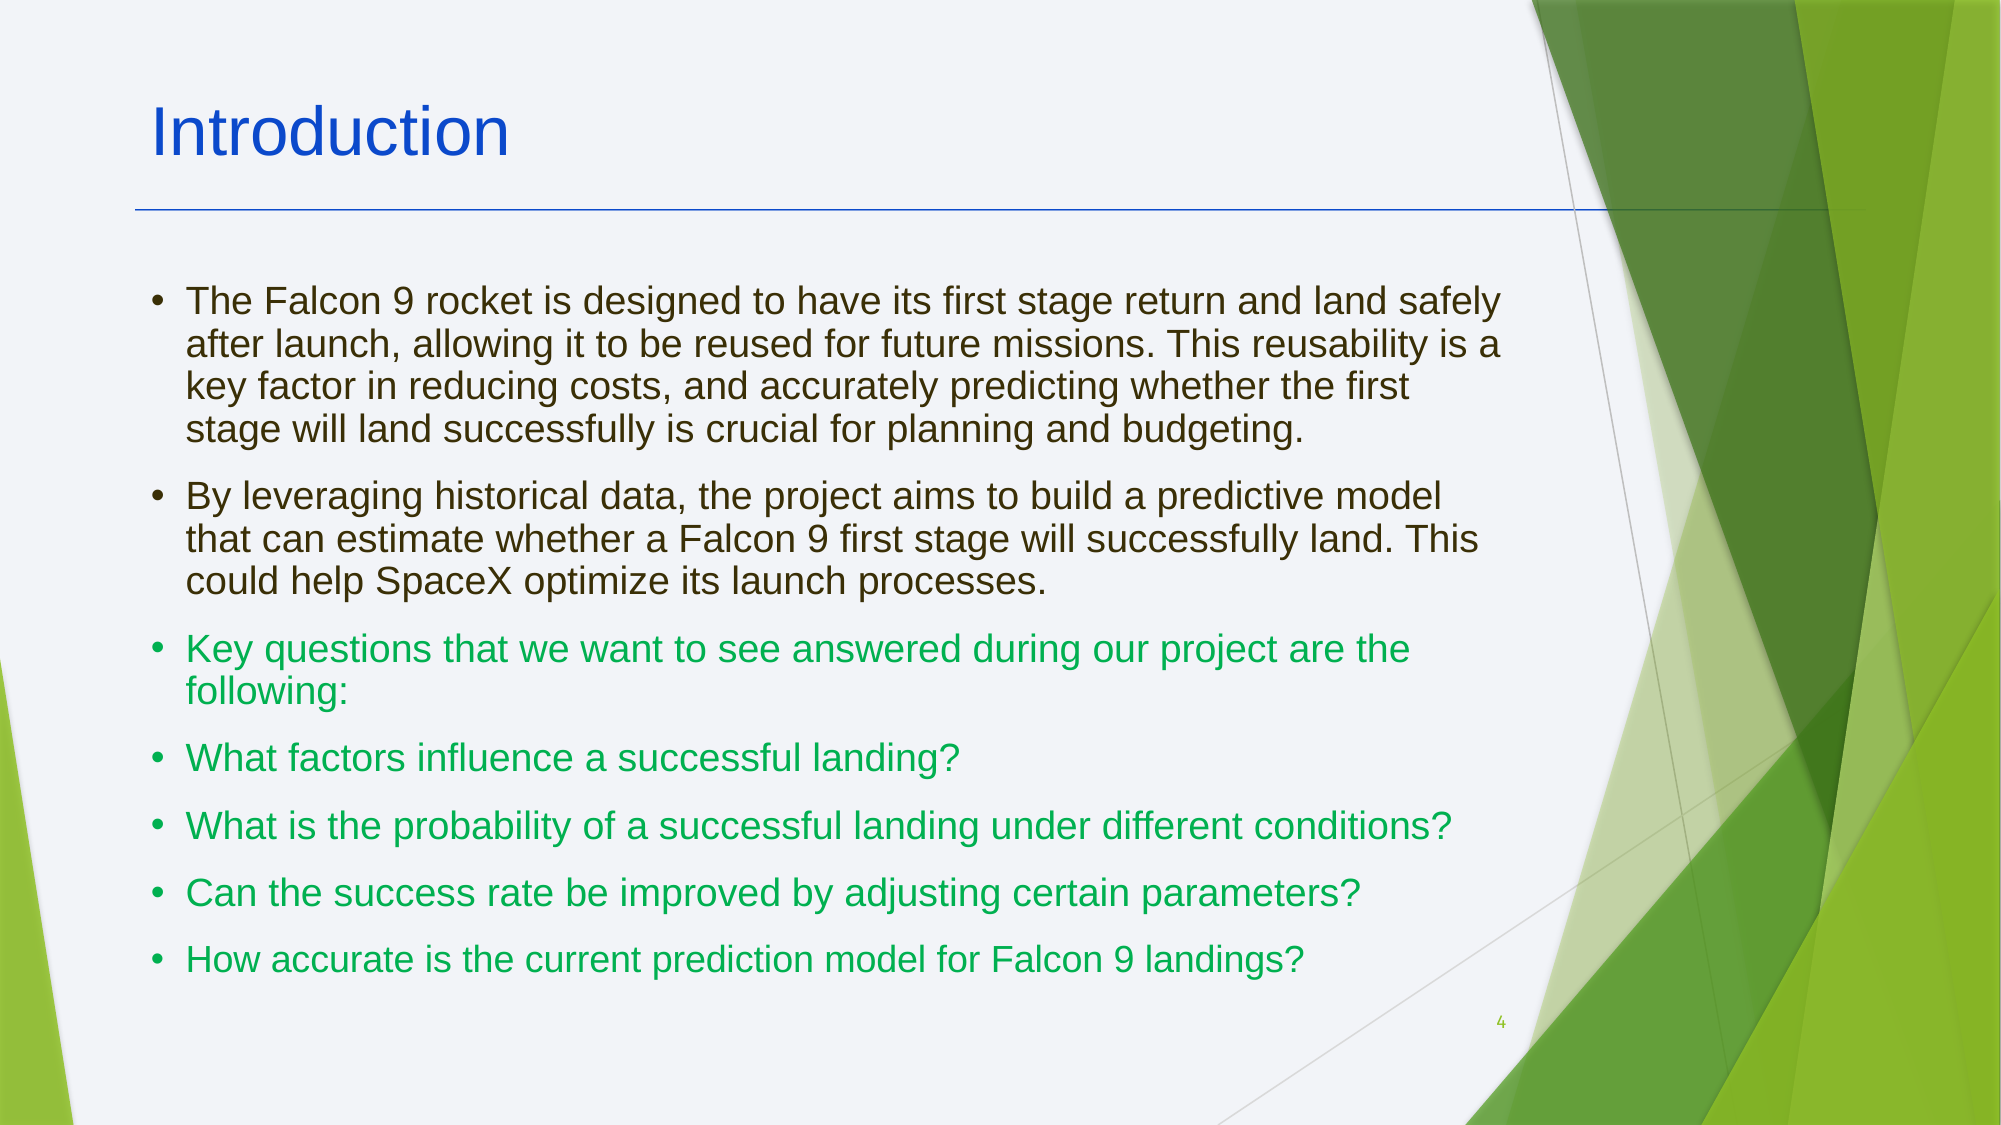

Introduction
The Falcon 9 rocket is designed to have its first stage return and land safely after launch, allowing it to be reused for future missions. This reusability is a key factor in reducing costs, and accurately predicting whether the first stage will land successfully is crucial for planning and budgeting.
By leveraging historical data, the project aims to build a predictive model that can estimate whether a Falcon 9 first stage will successfully land. This could help SpaceX optimize its launch processes.
Key questions that we want to see answered during our project are the following:
What factors influence a successful landing?
What is the probability of a successful landing under different conditions?
Can the success rate be improved by adjusting certain parameters?
How accurate is the current prediction model for Falcon 9 landings?

4